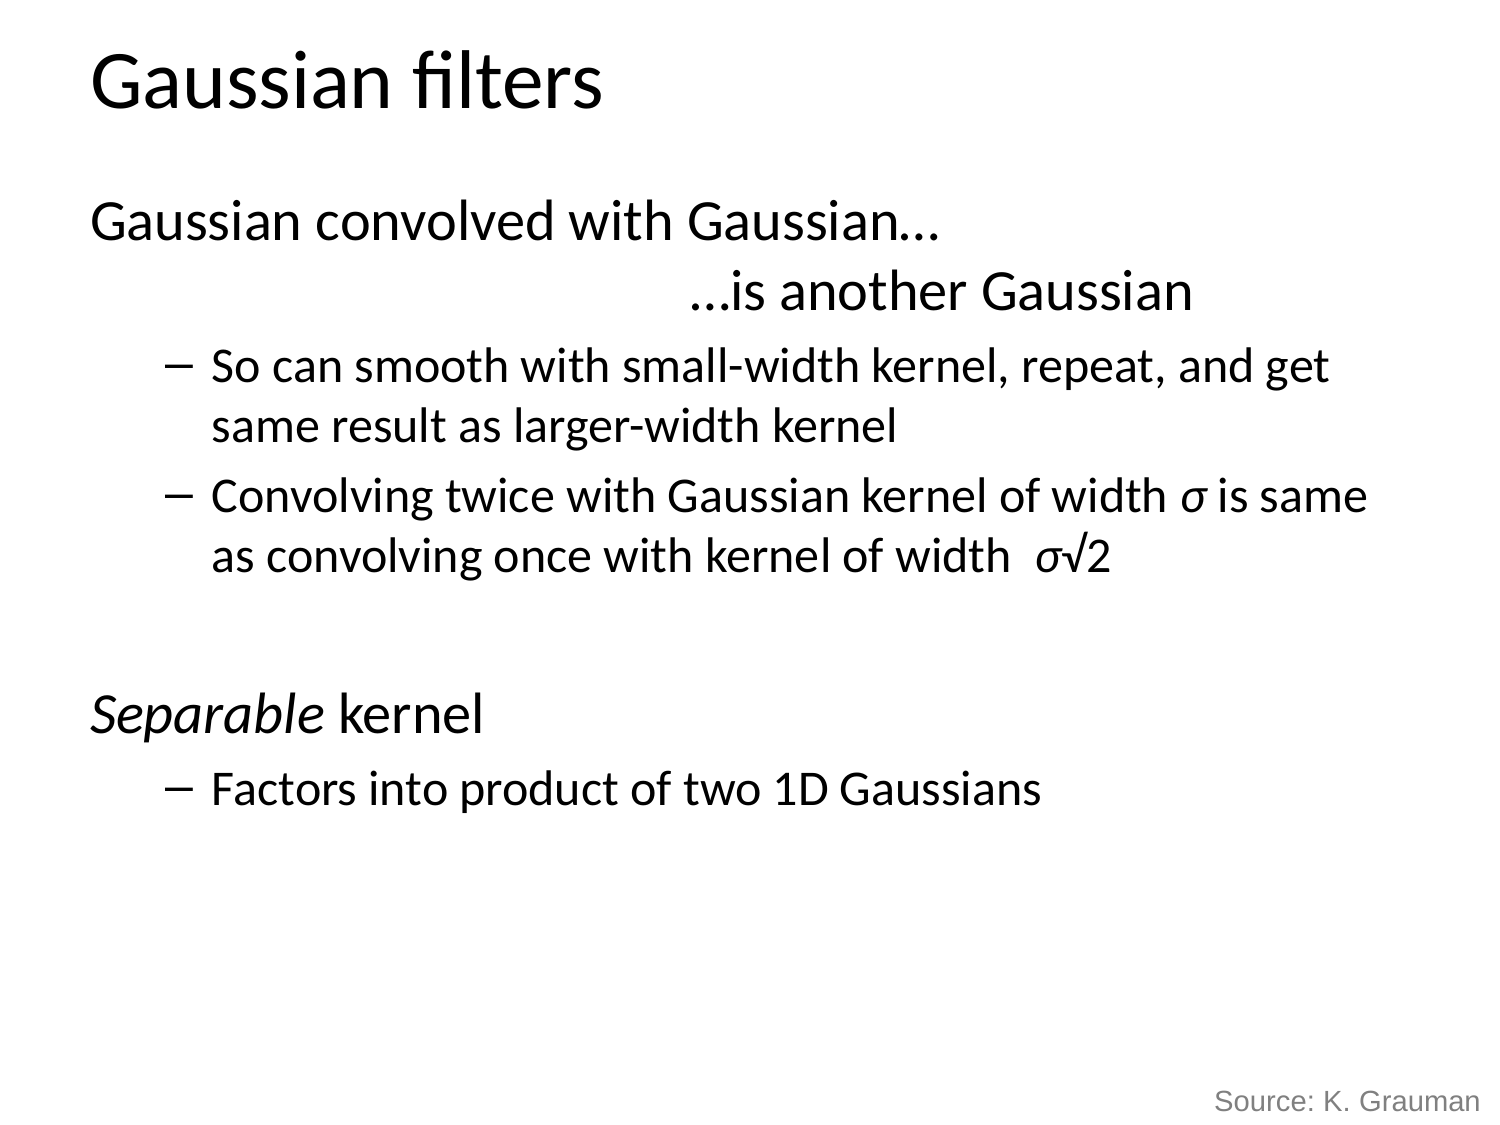

# Gaussian filters
Gaussian convolved with Gaussian…
				…is another Gaussian
So can smooth with small-width kernel, repeat, and get same result as larger-width kernel
Convolving twice with Gaussian kernel of width σ is same as convolving once with kernel of width  σ√2

Separable kernel
Factors into product of two 1D Gaussians
Source: K. Grauman